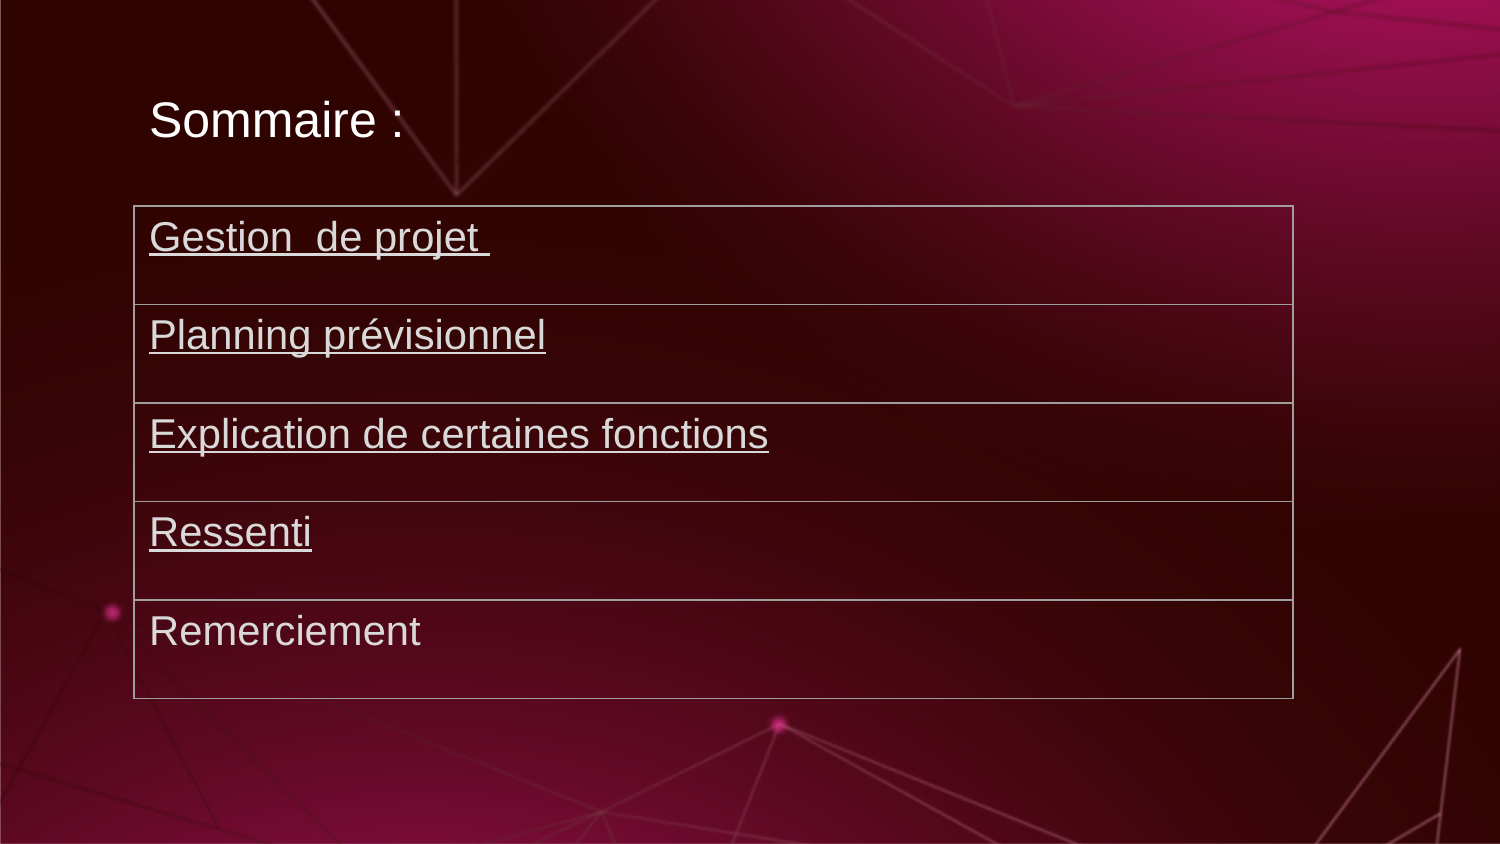

# Sommaire :
| Gestion de projet |
| --- |
| Planning prévisionnel |
| Explication de certaines fonctions |
| Ressenti |
| Remerciement |